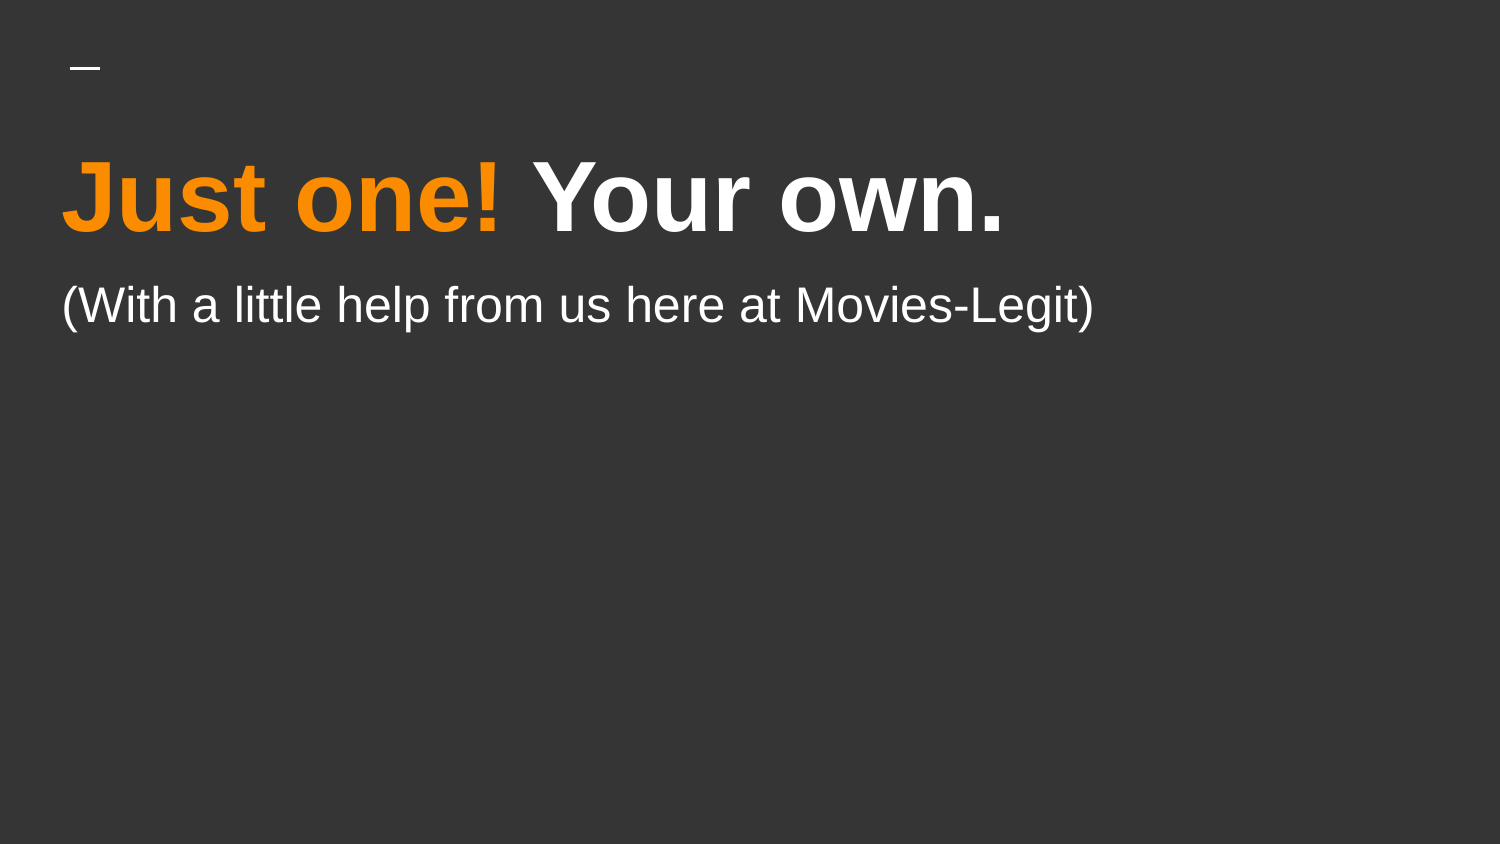

# Just one! Your own.
(With a little help from us here at Movies-Legit)